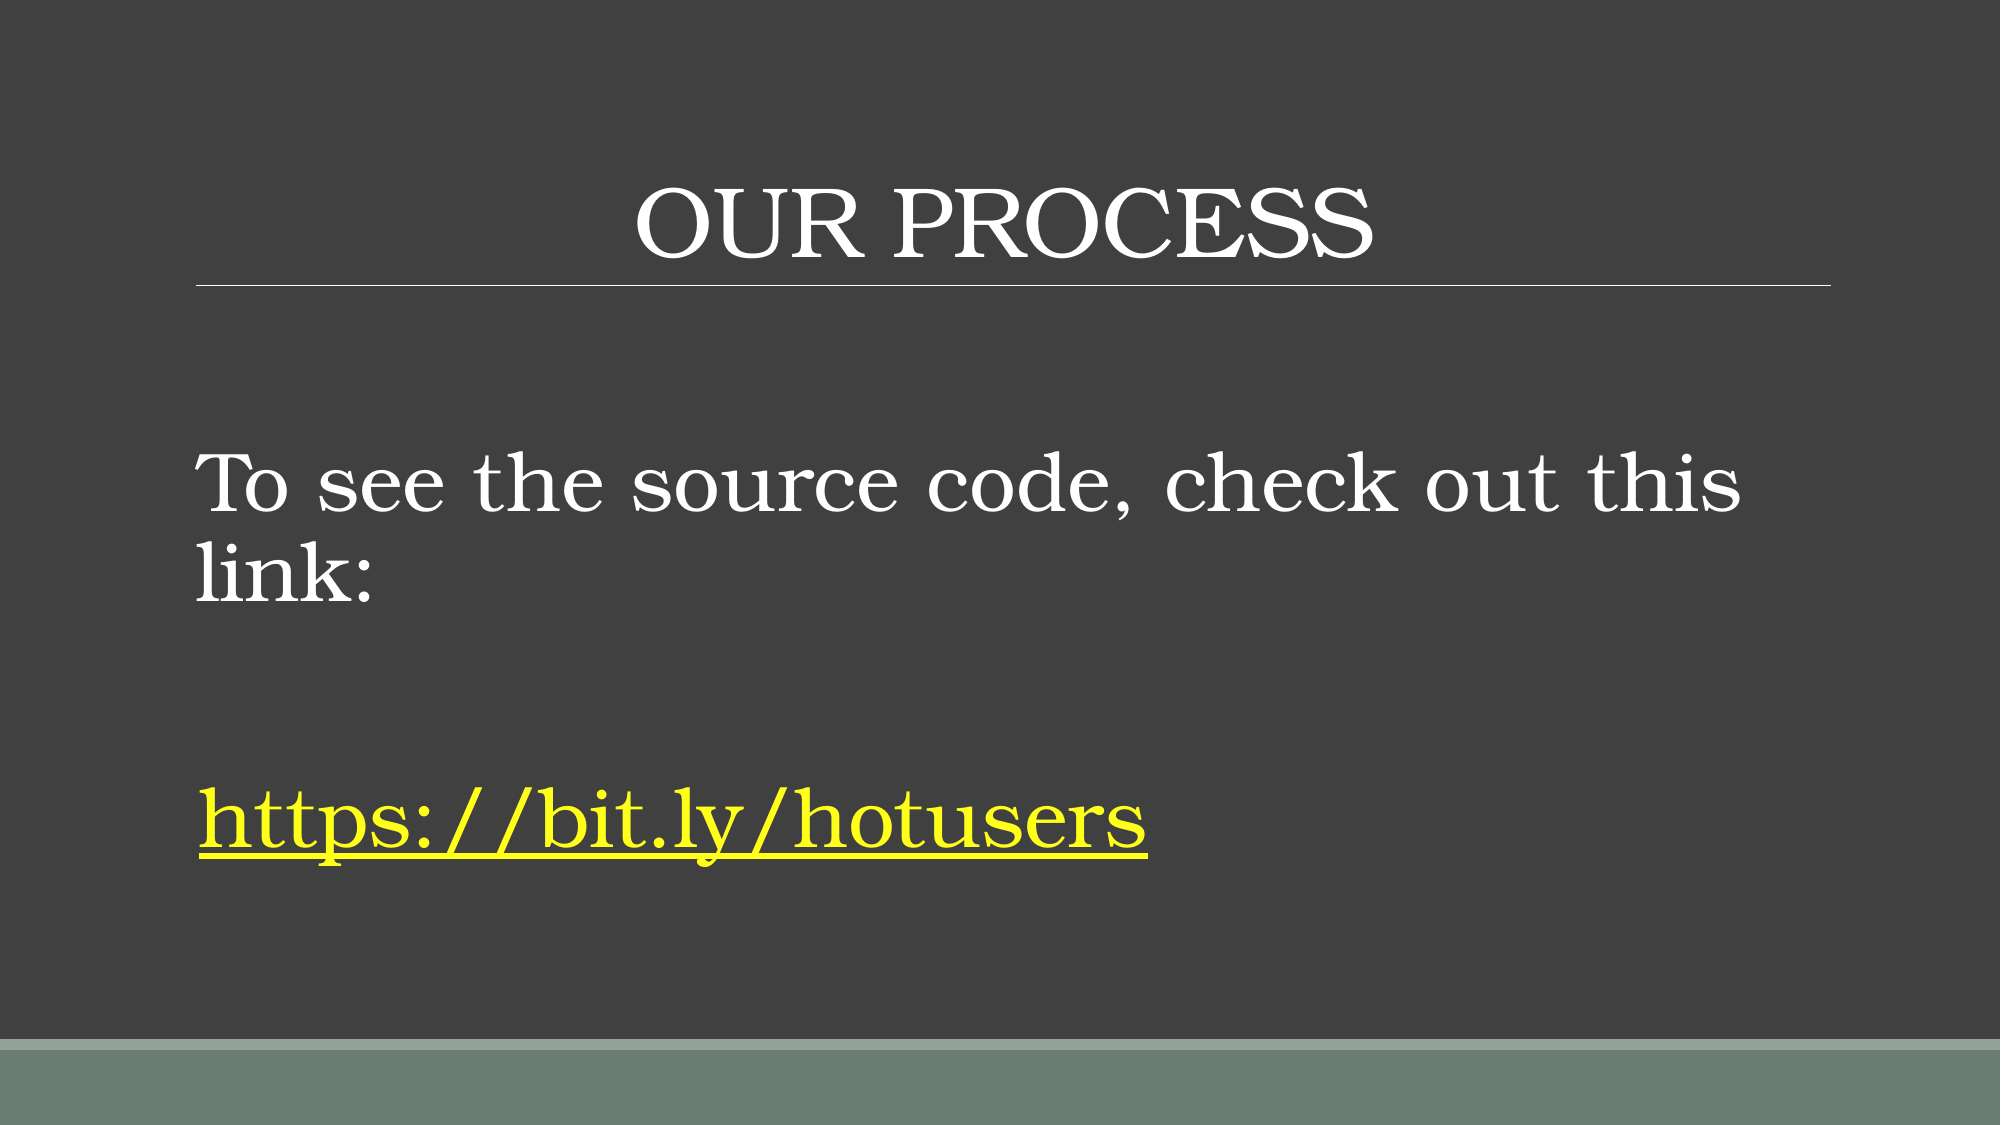

# OUR PROCESS

To see the source code, check out this link:

https://bit.ly/hotusers